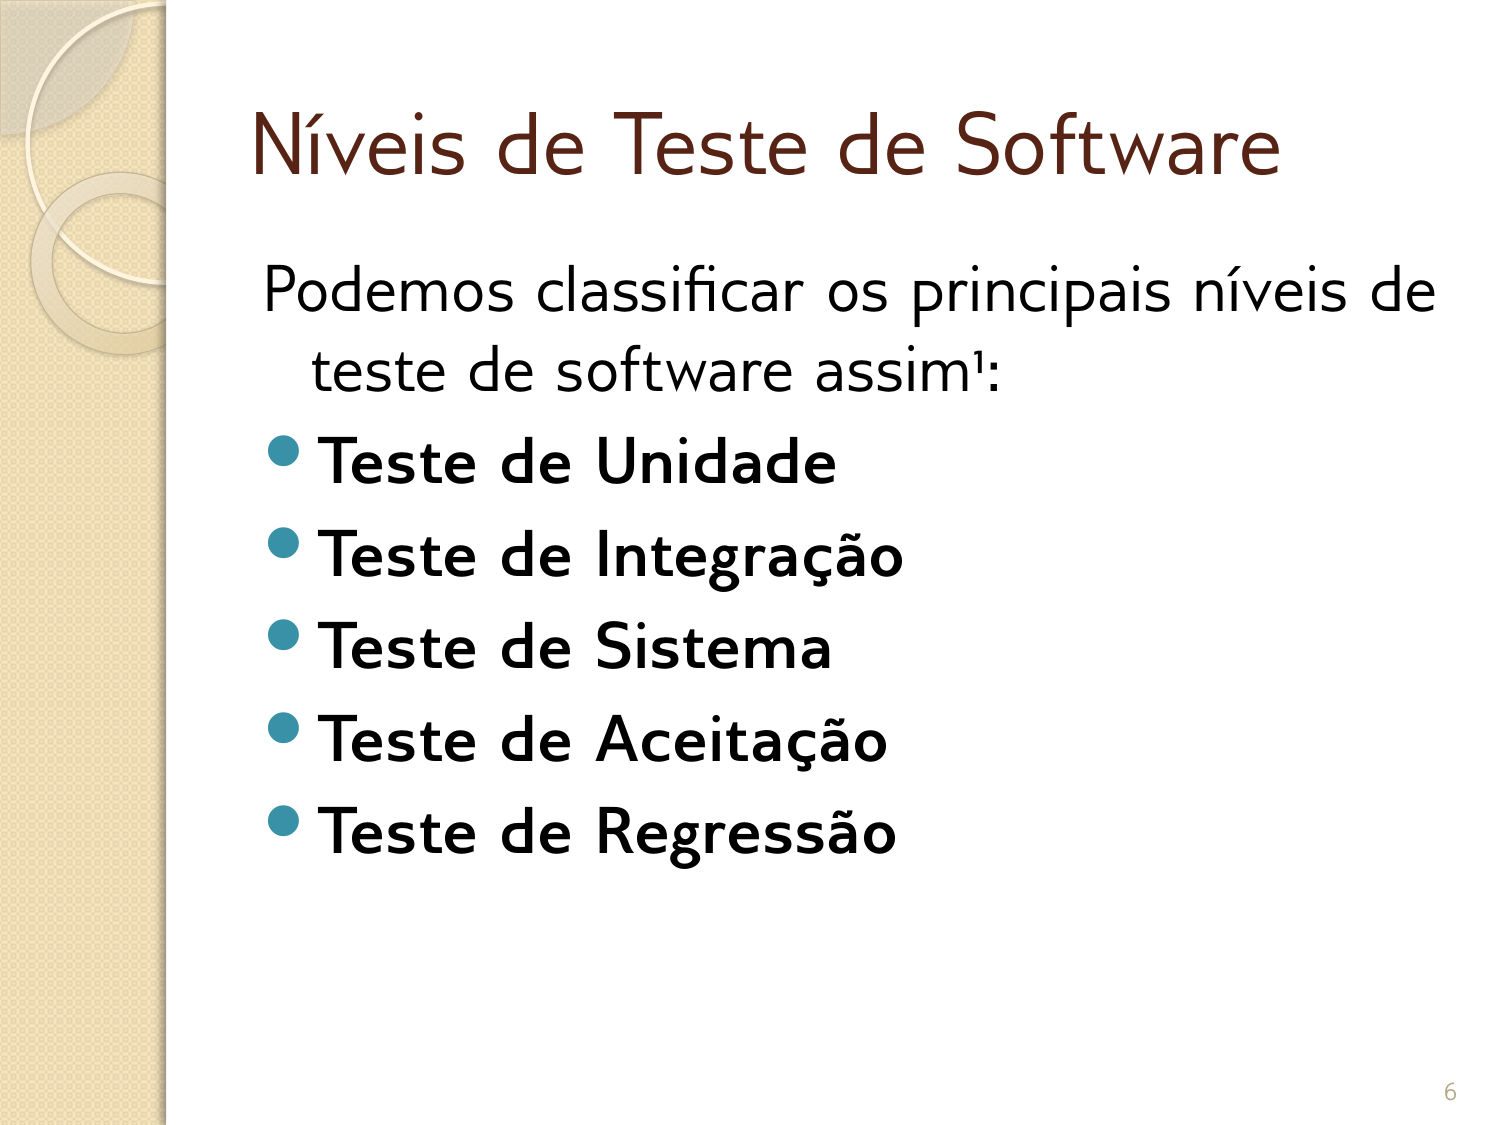

# Níveis de Teste de Software
Podemos classificar os principais níveis de teste de software assim¹:
Teste de Unidade
Teste de Integração
Teste de Sistema
Teste de Aceitação
Teste de Regressão
6